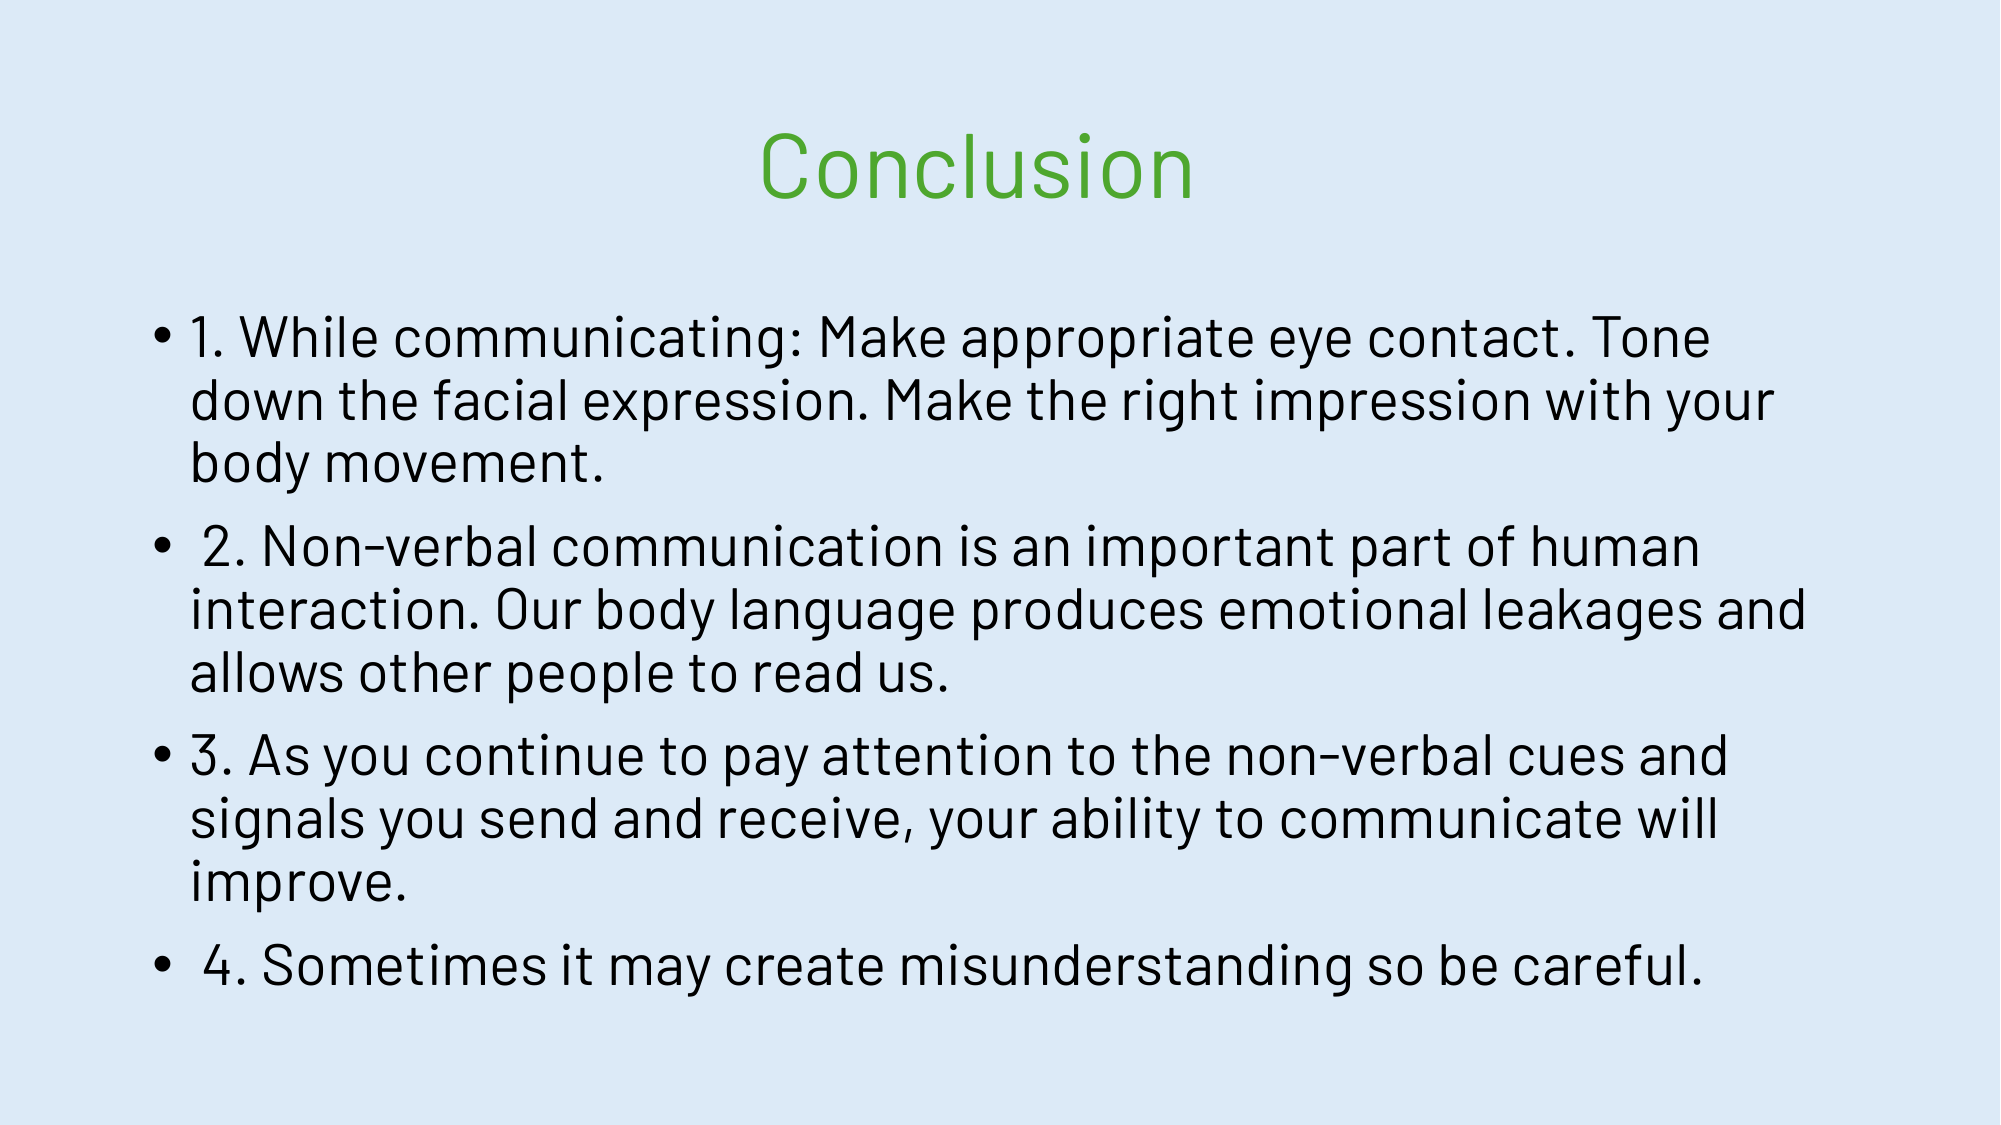

# Conclusion
1. While communicating: Make appropriate eye contact. Tone down the facial expression. Make the right impression with your body movement.
 2. Non-verbal communication is an important part of human interaction. Our body language produces emotional leakages and allows other people to read us.
3. As you continue to pay attention to the non-verbal cues and signals you send and receive, your ability to communicate will improve.
 4. Sometimes it may create misunderstanding so be careful.